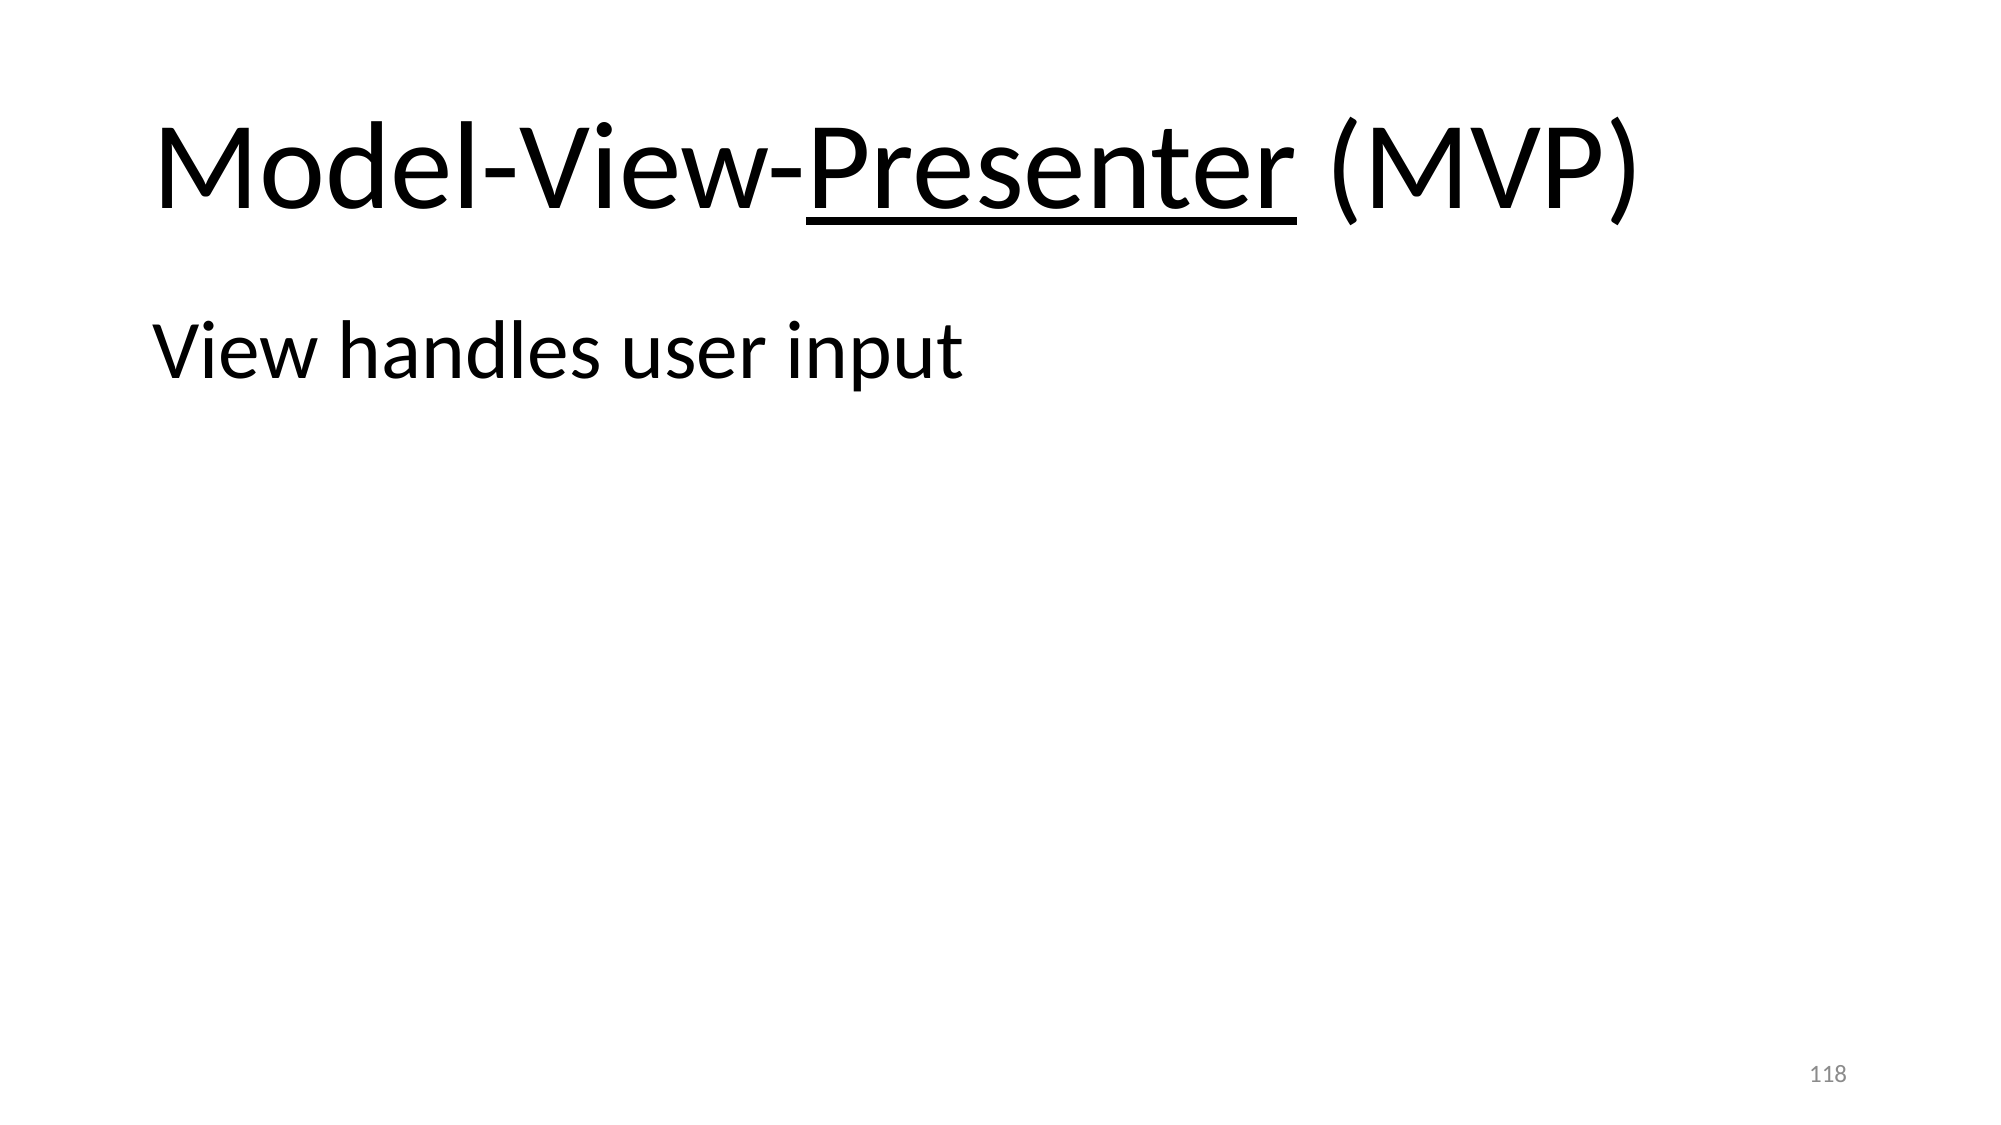

# Model-View-Presenter (MVP)
View handles user input
118